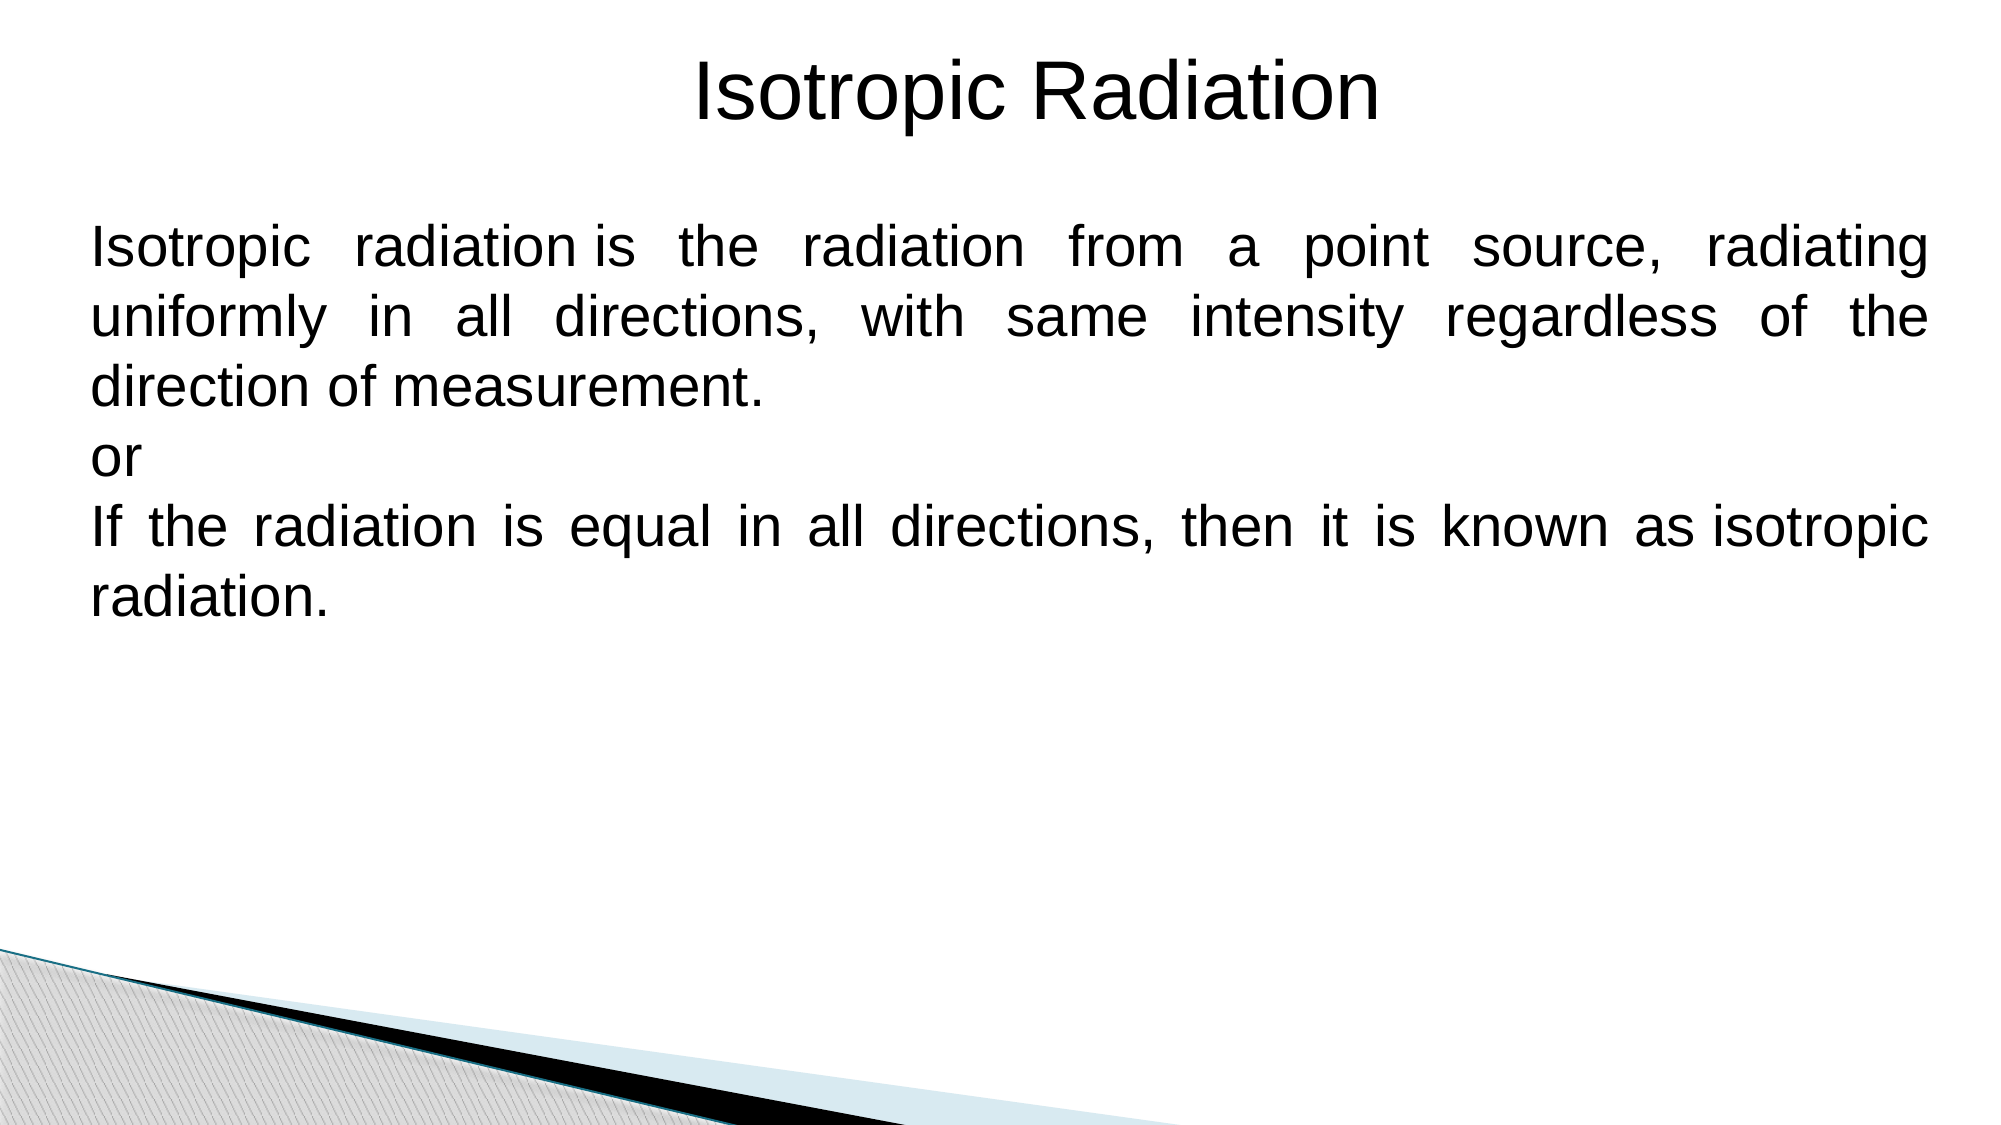

Isotropic Radiation
Isotropic radiation is the radiation from a point source, radiating uniformly in all directions, with same intensity regardless of the direction of measurement.
or
If the radiation is equal in all directions, then it is known as isotropic radiation.